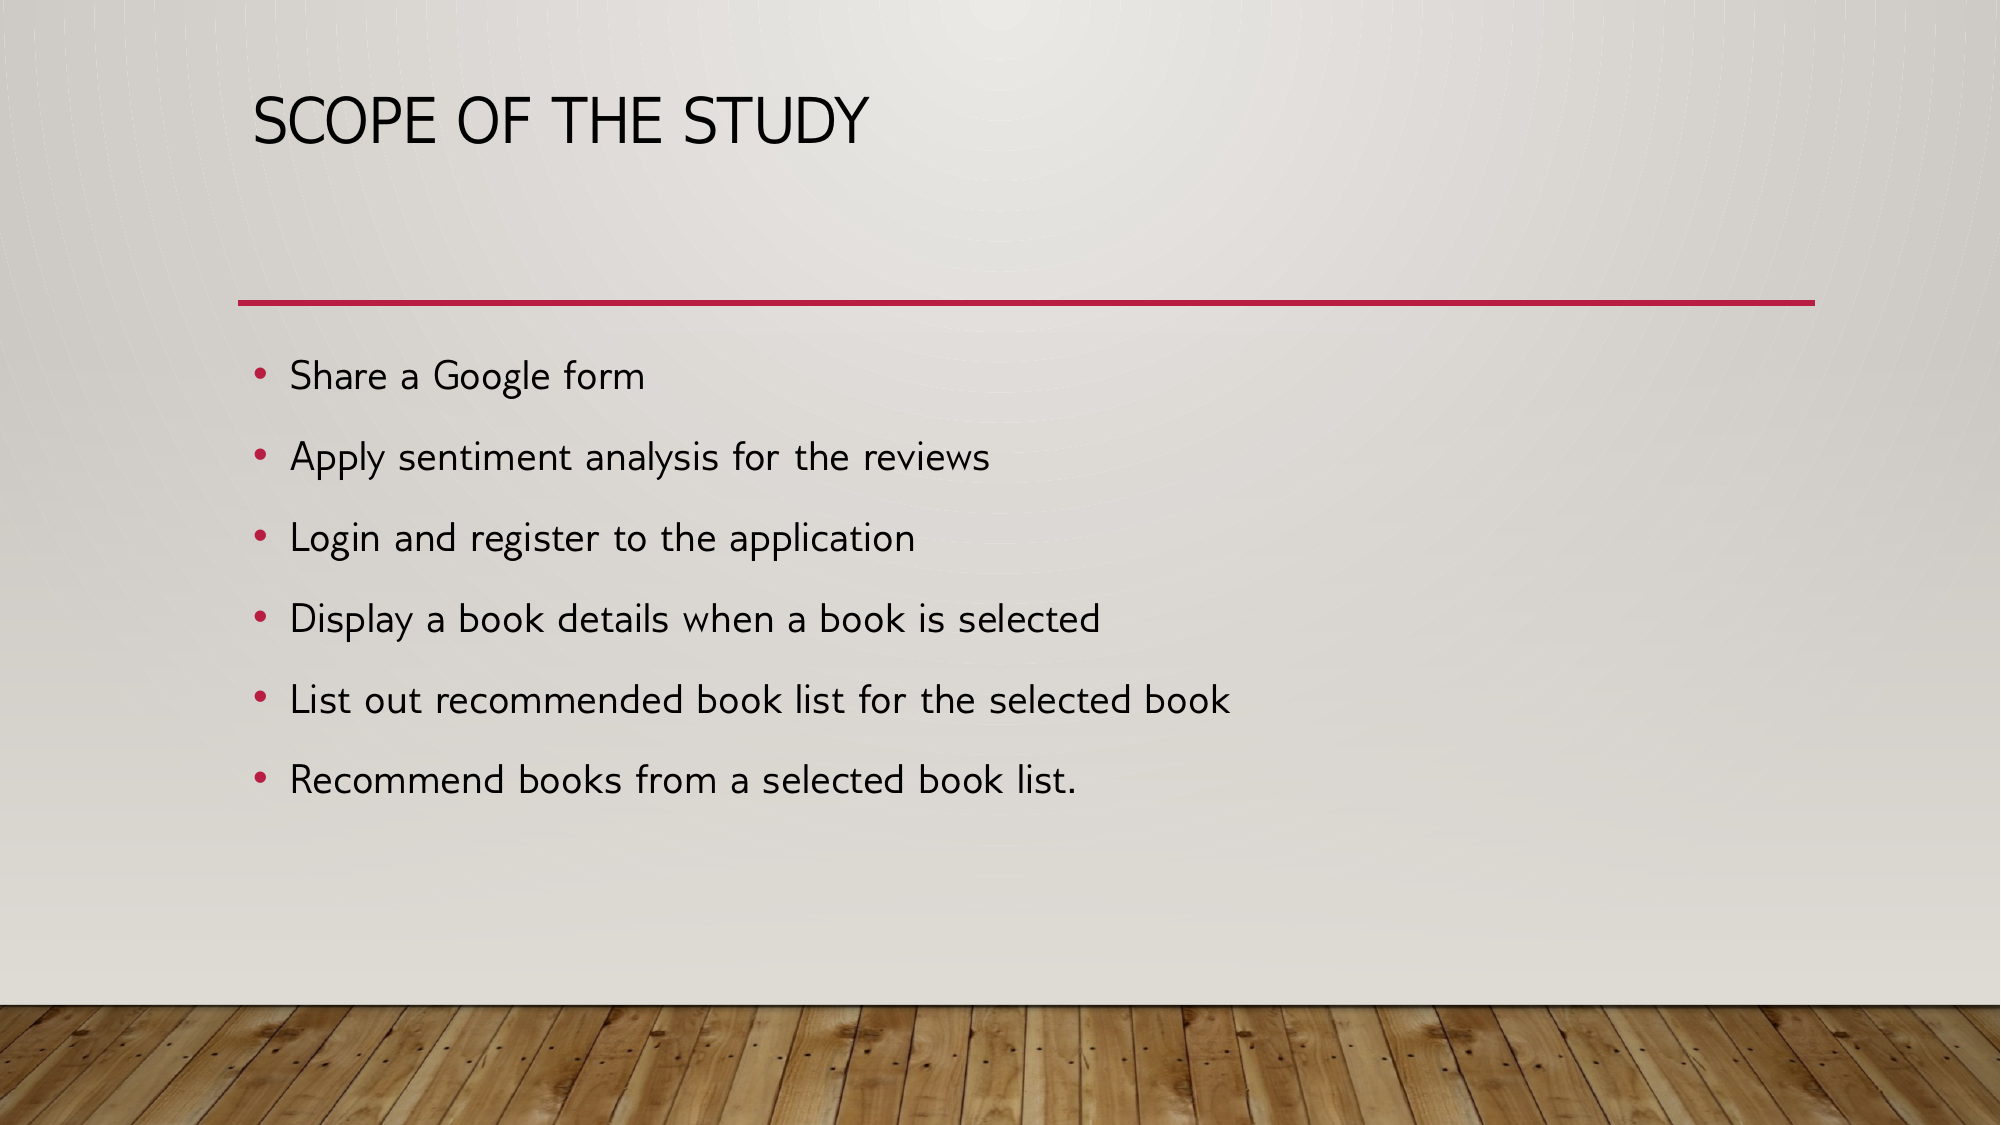

# Scope of the study
Share a Google form
Apply sentiment analysis for the reviews
Login and register to the application
Display a book details when a book is selected
List out recommended book list for the selected book
Recommend books from a selected book list.